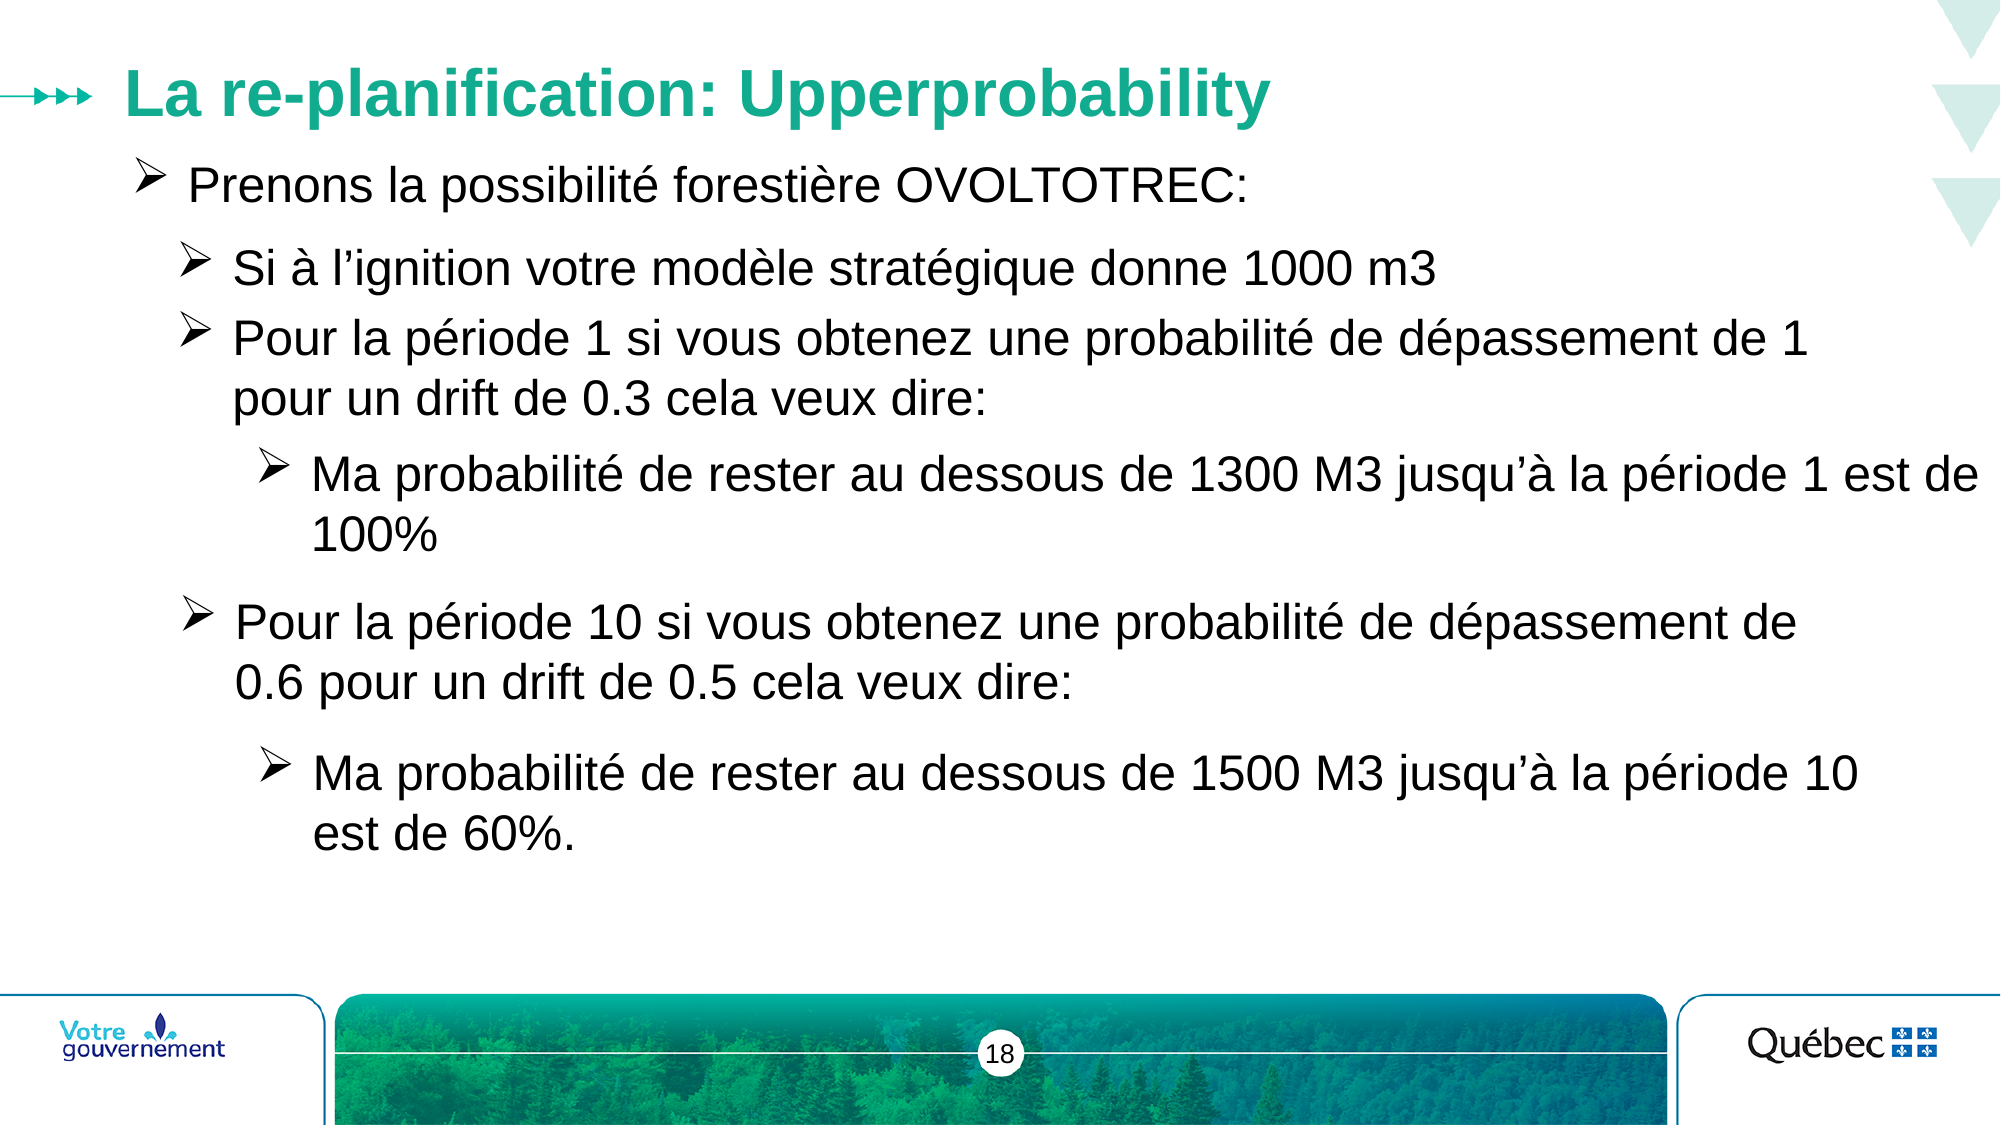

# La re-planification: Upperprobability
Prenons la possibilité forestière OVOLTOTREC:
Si à l’ignition votre modèle stratégique donne 1000 m3
Pour la période 1 si vous obtenez une probabilité de dépassement de 1 pour un drift de 0.3 cela veux dire:
Ma probabilité de rester au dessous de 1300 M3 jusqu’à la période 1 est de 100%
Pour la période 10 si vous obtenez une probabilité de dépassement de 0.6 pour un drift de 0.5 cela veux dire:
Ma probabilité de rester au dessous de 1500 M3 jusqu’à la période 10 est de 60%.
18